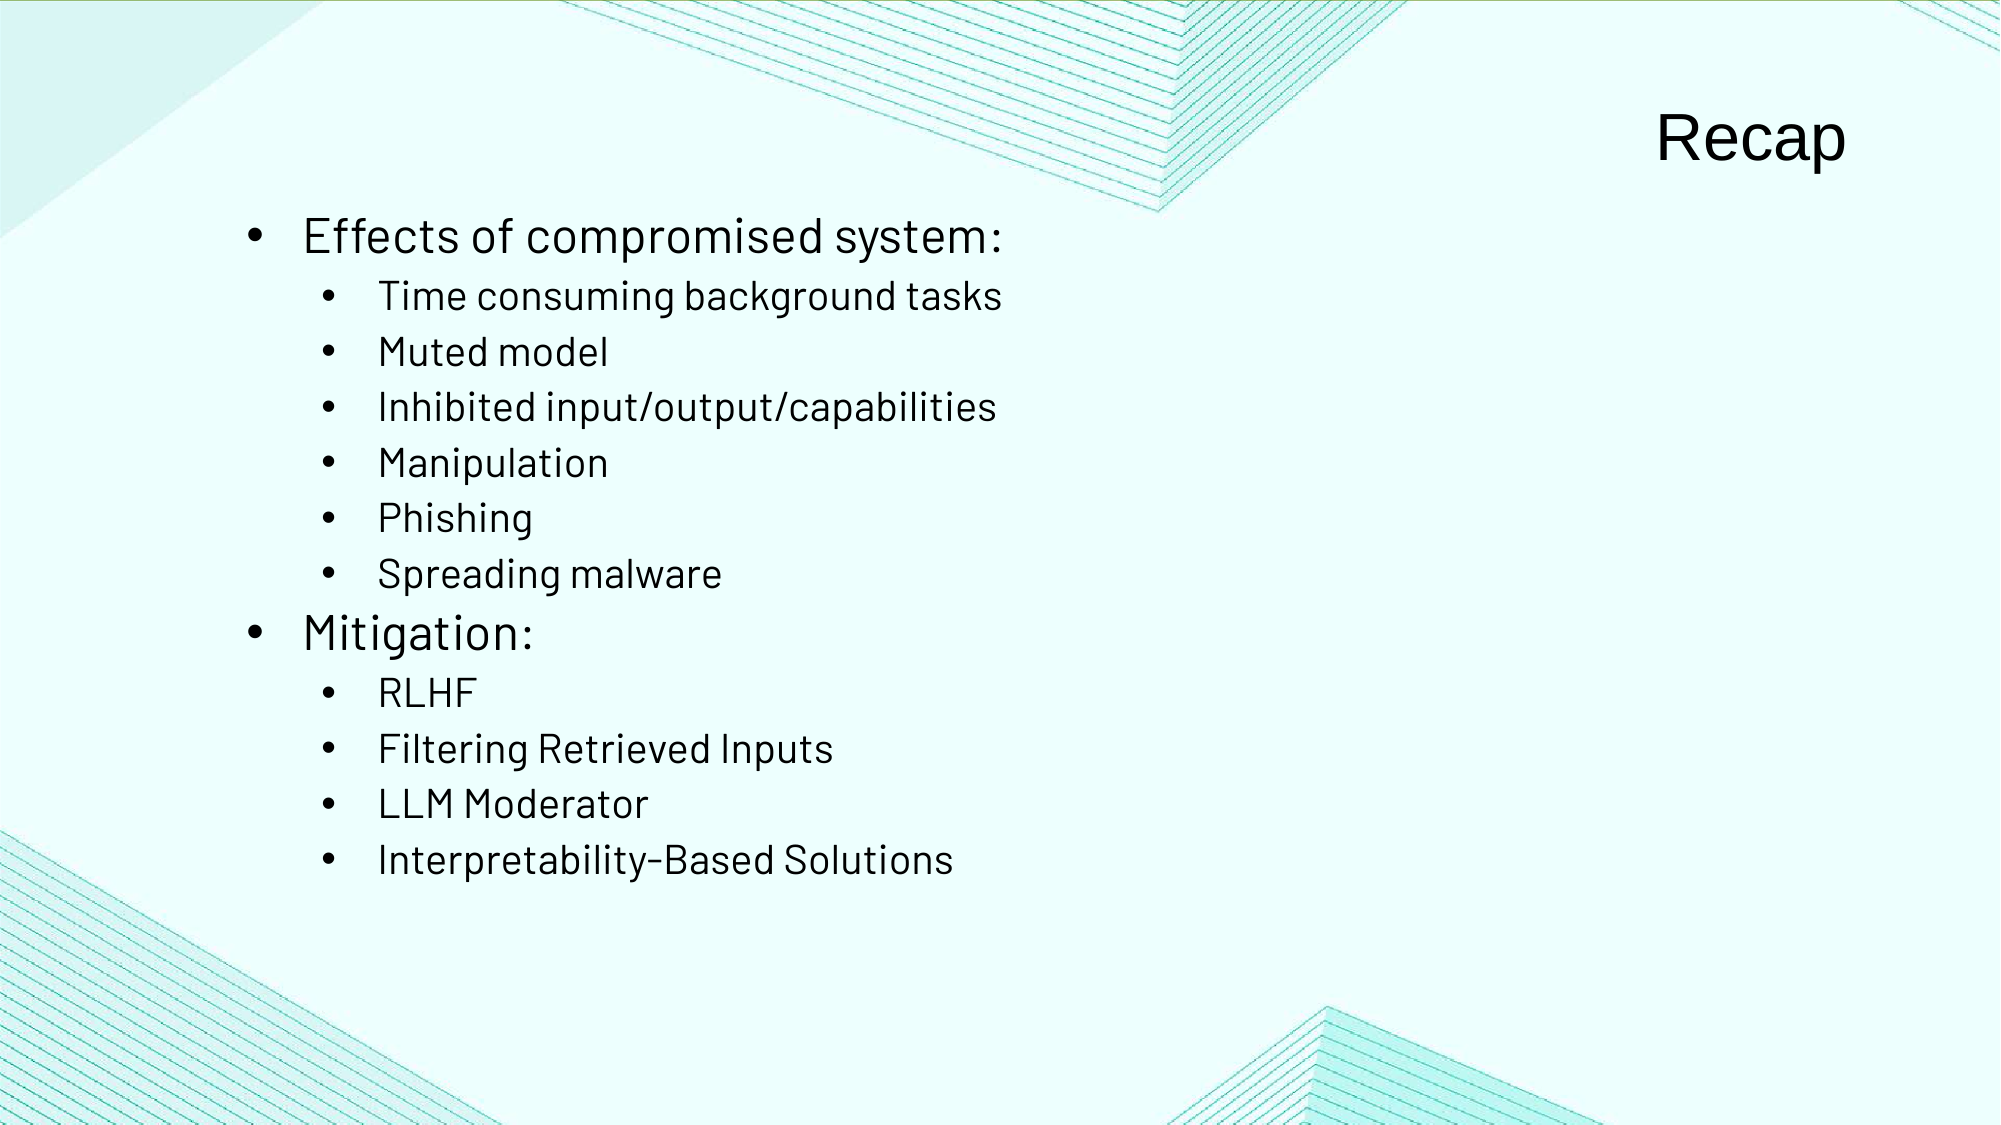

Recap
Effects of compromised system:
Time consuming background tasks
Muted model
Inhibited input/output/capabilities
Manipulation
Phishing
Spreading malware
Mitigation:
RLHF
Filtering Retrieved Inputs
LLM Moderator
Interpretability-Based Solutions